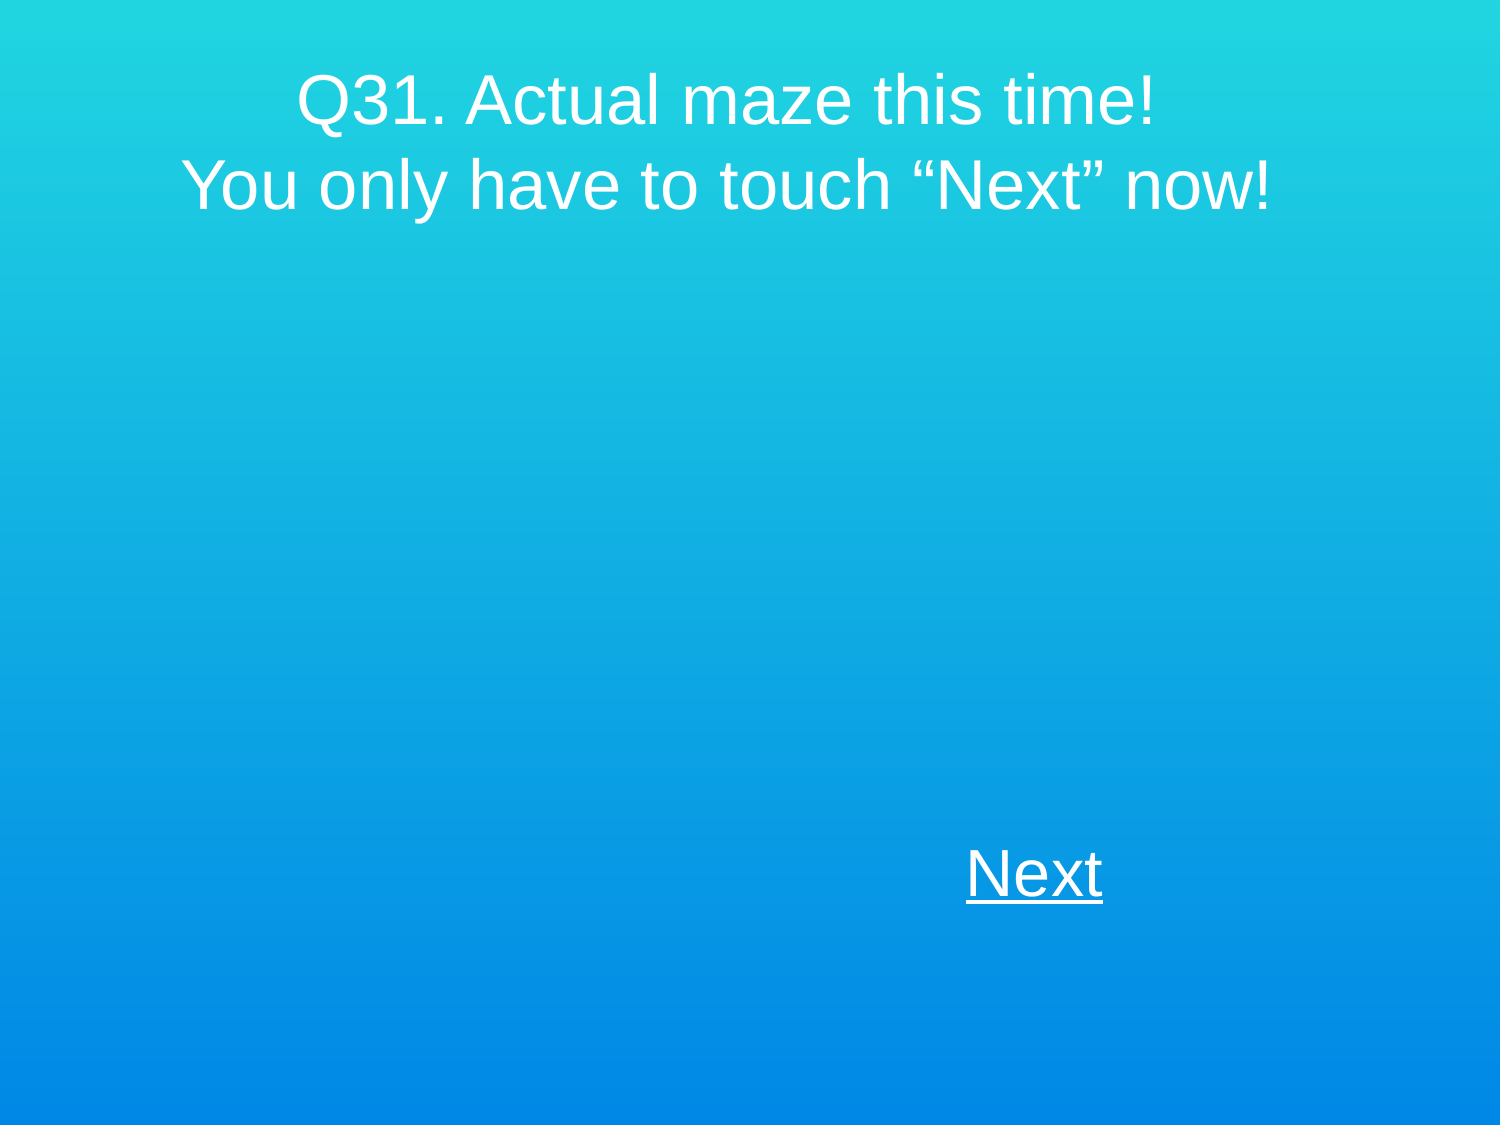

# Q31. Actual maze this time! You only have to touch “Next” now!
Next